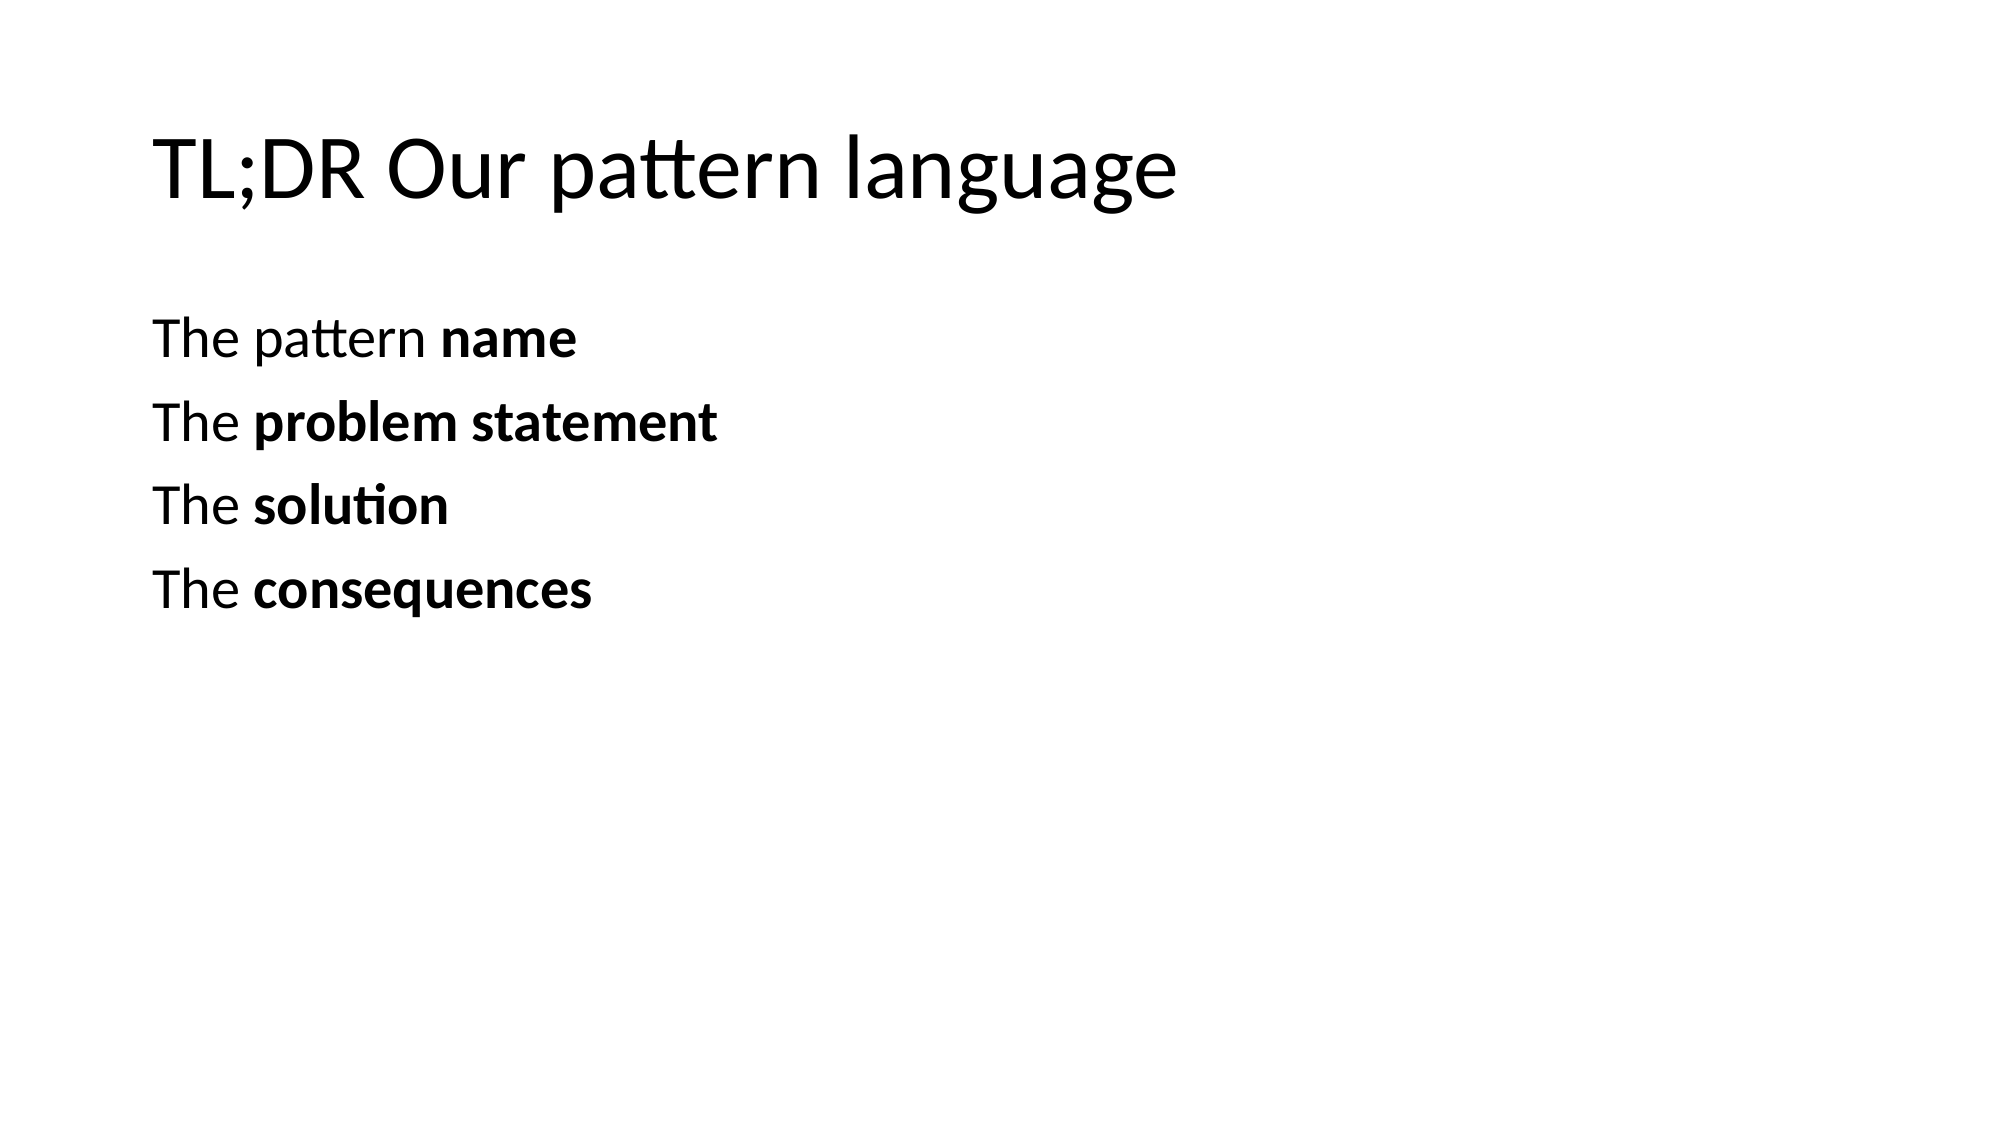

# TL;DR Our pattern language
The pattern name
The problem statement
The solution
The consequences